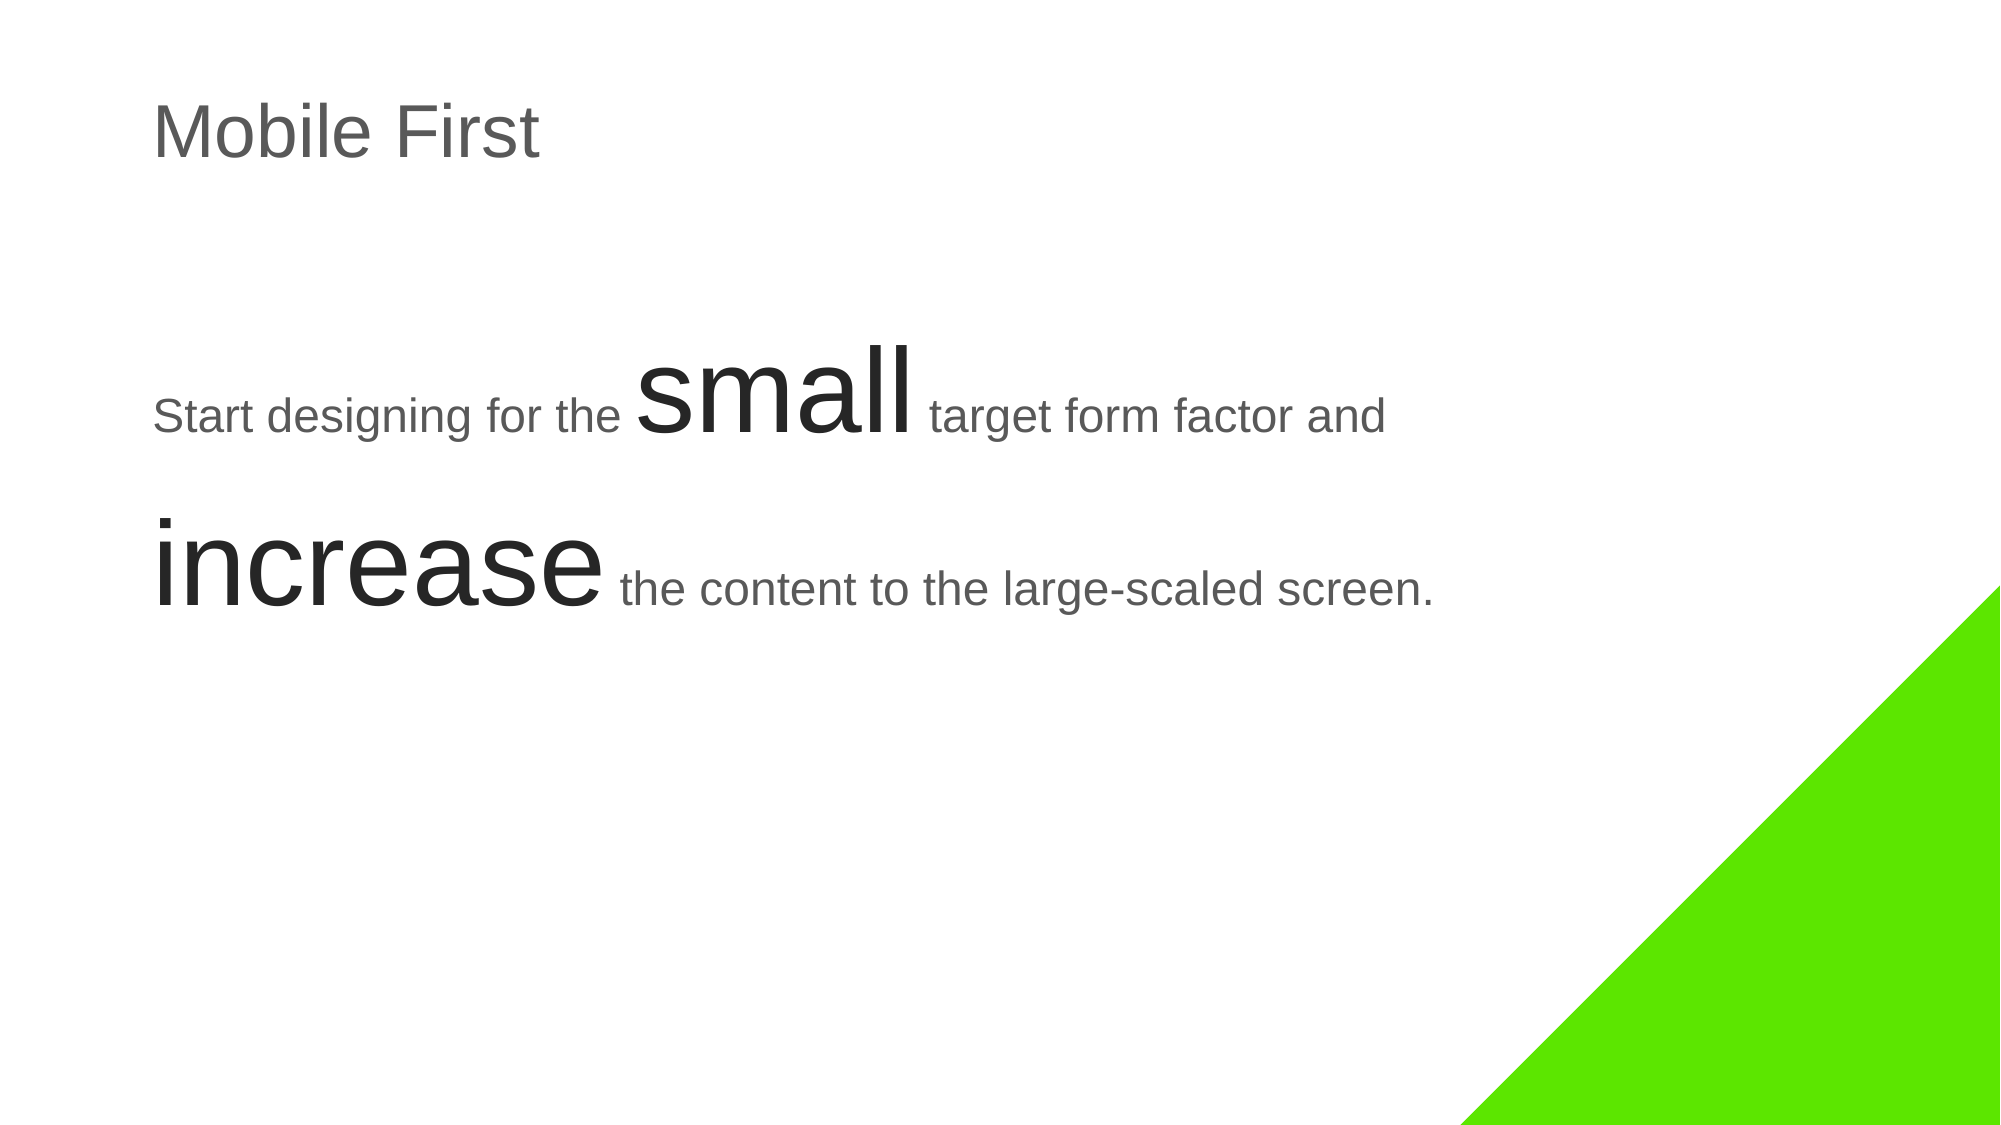

Mobile First
Start designing for the small target form factor and increase the content to the large-scaled screen.